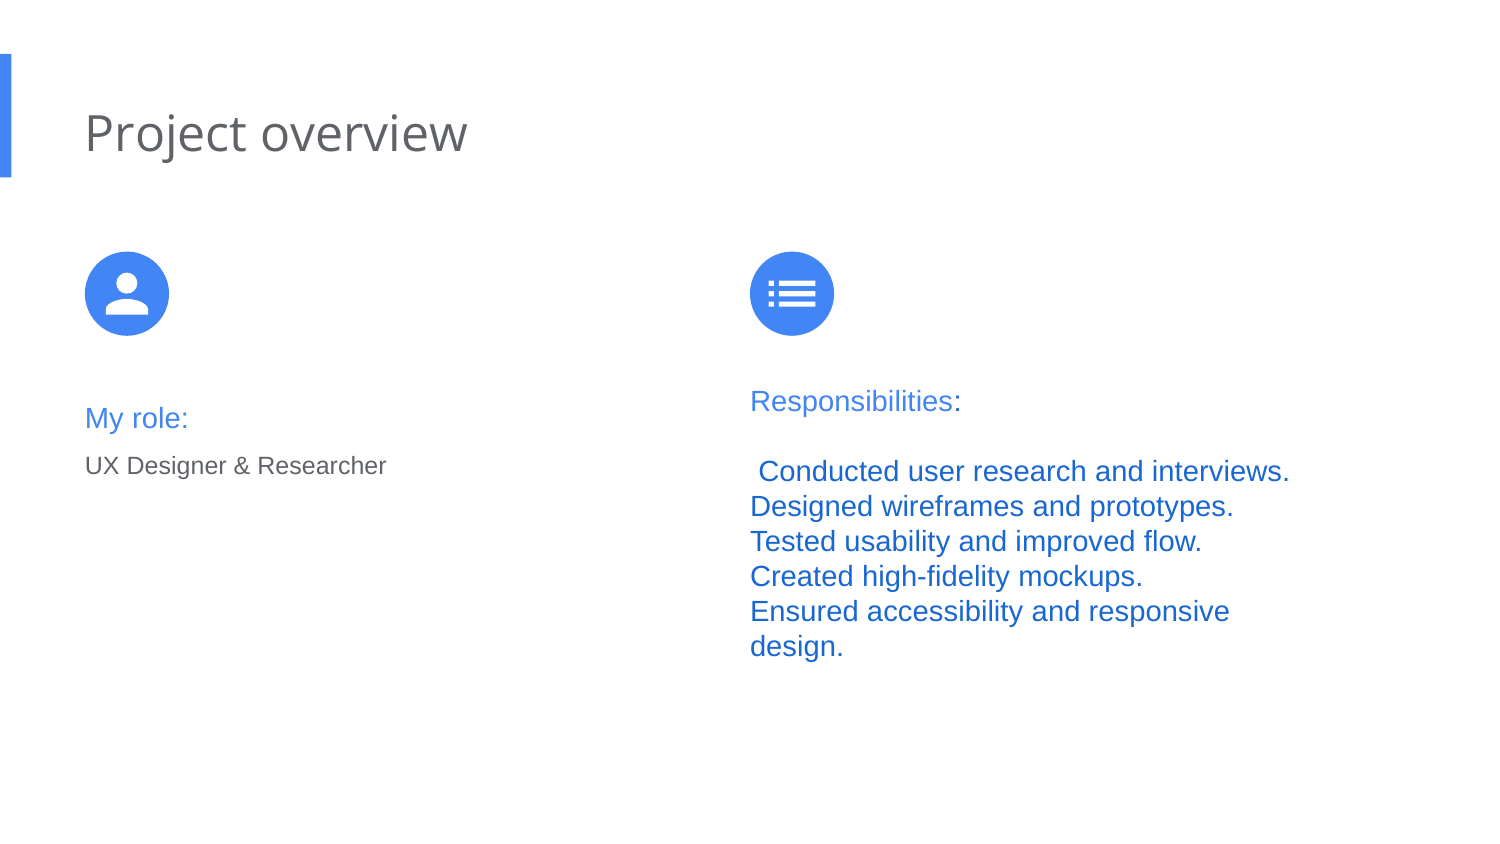

Project overview

My role:
UX Designer & Researcher
Responsibilities:

 Conducted user research and interviews.
Designed wireframes and prototypes.
Tested usability and improved flow.
Created high-fidelity mockups.
Ensured accessibility and responsive design.